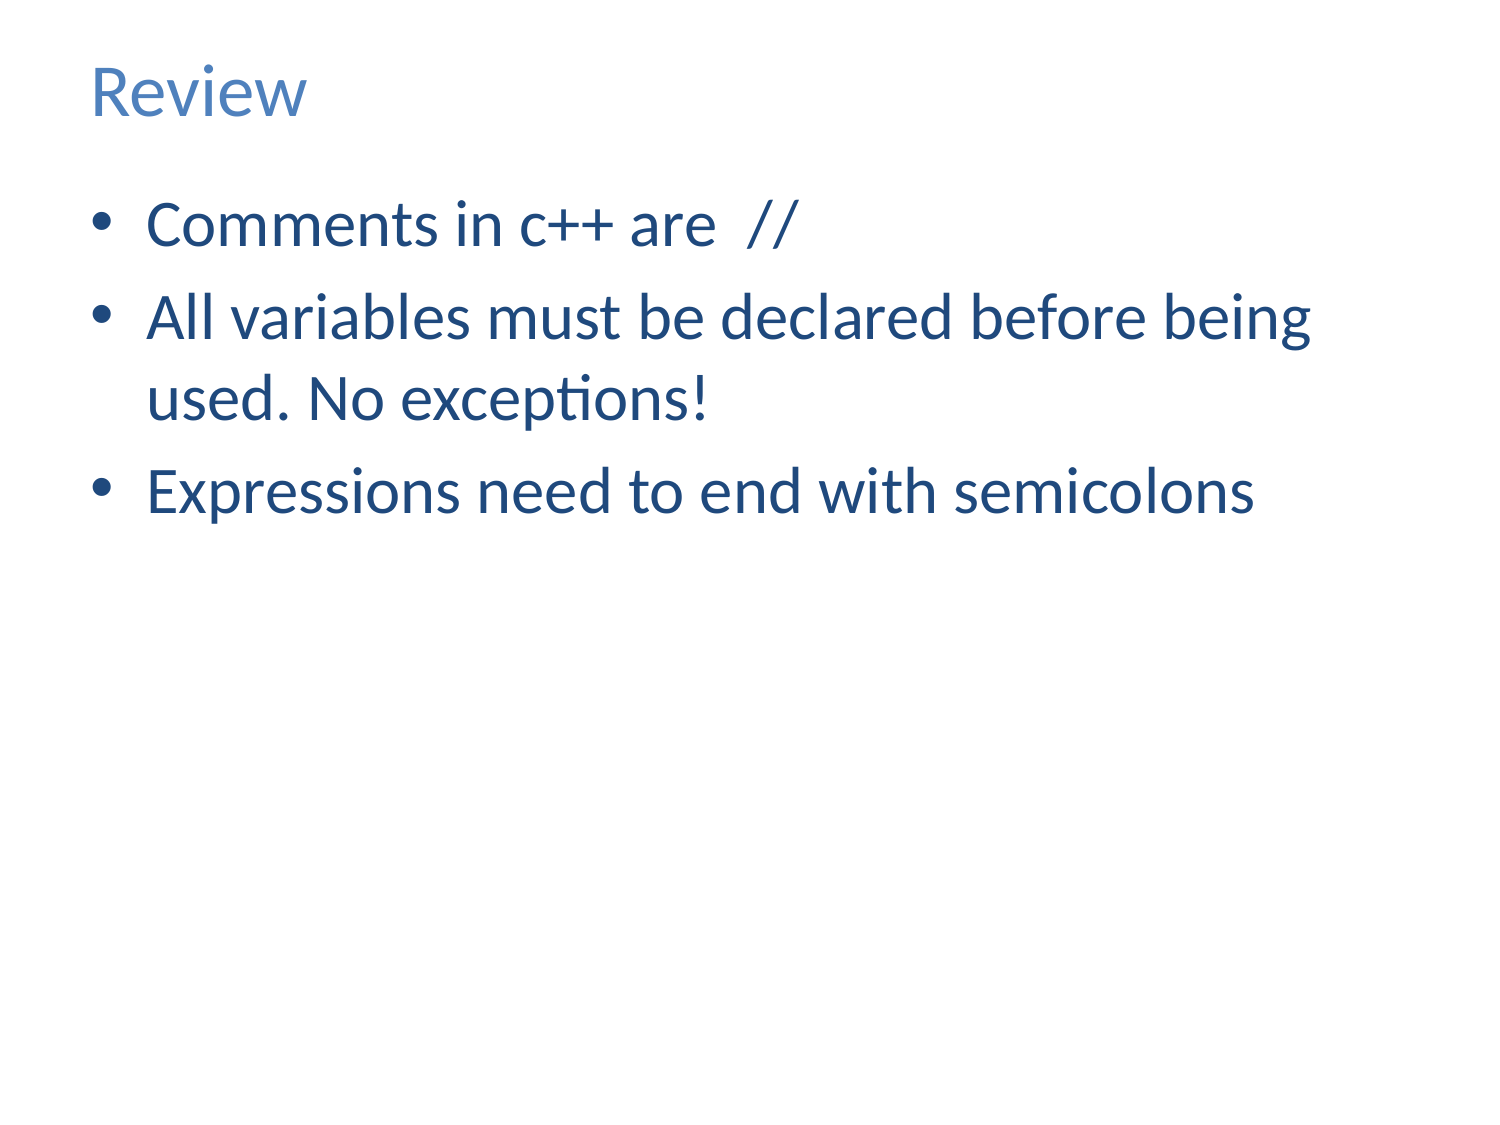

# Review
Comments in c++ are  //
All variables must be declared before being used. No exceptions!
Expressions need to end with semicolons